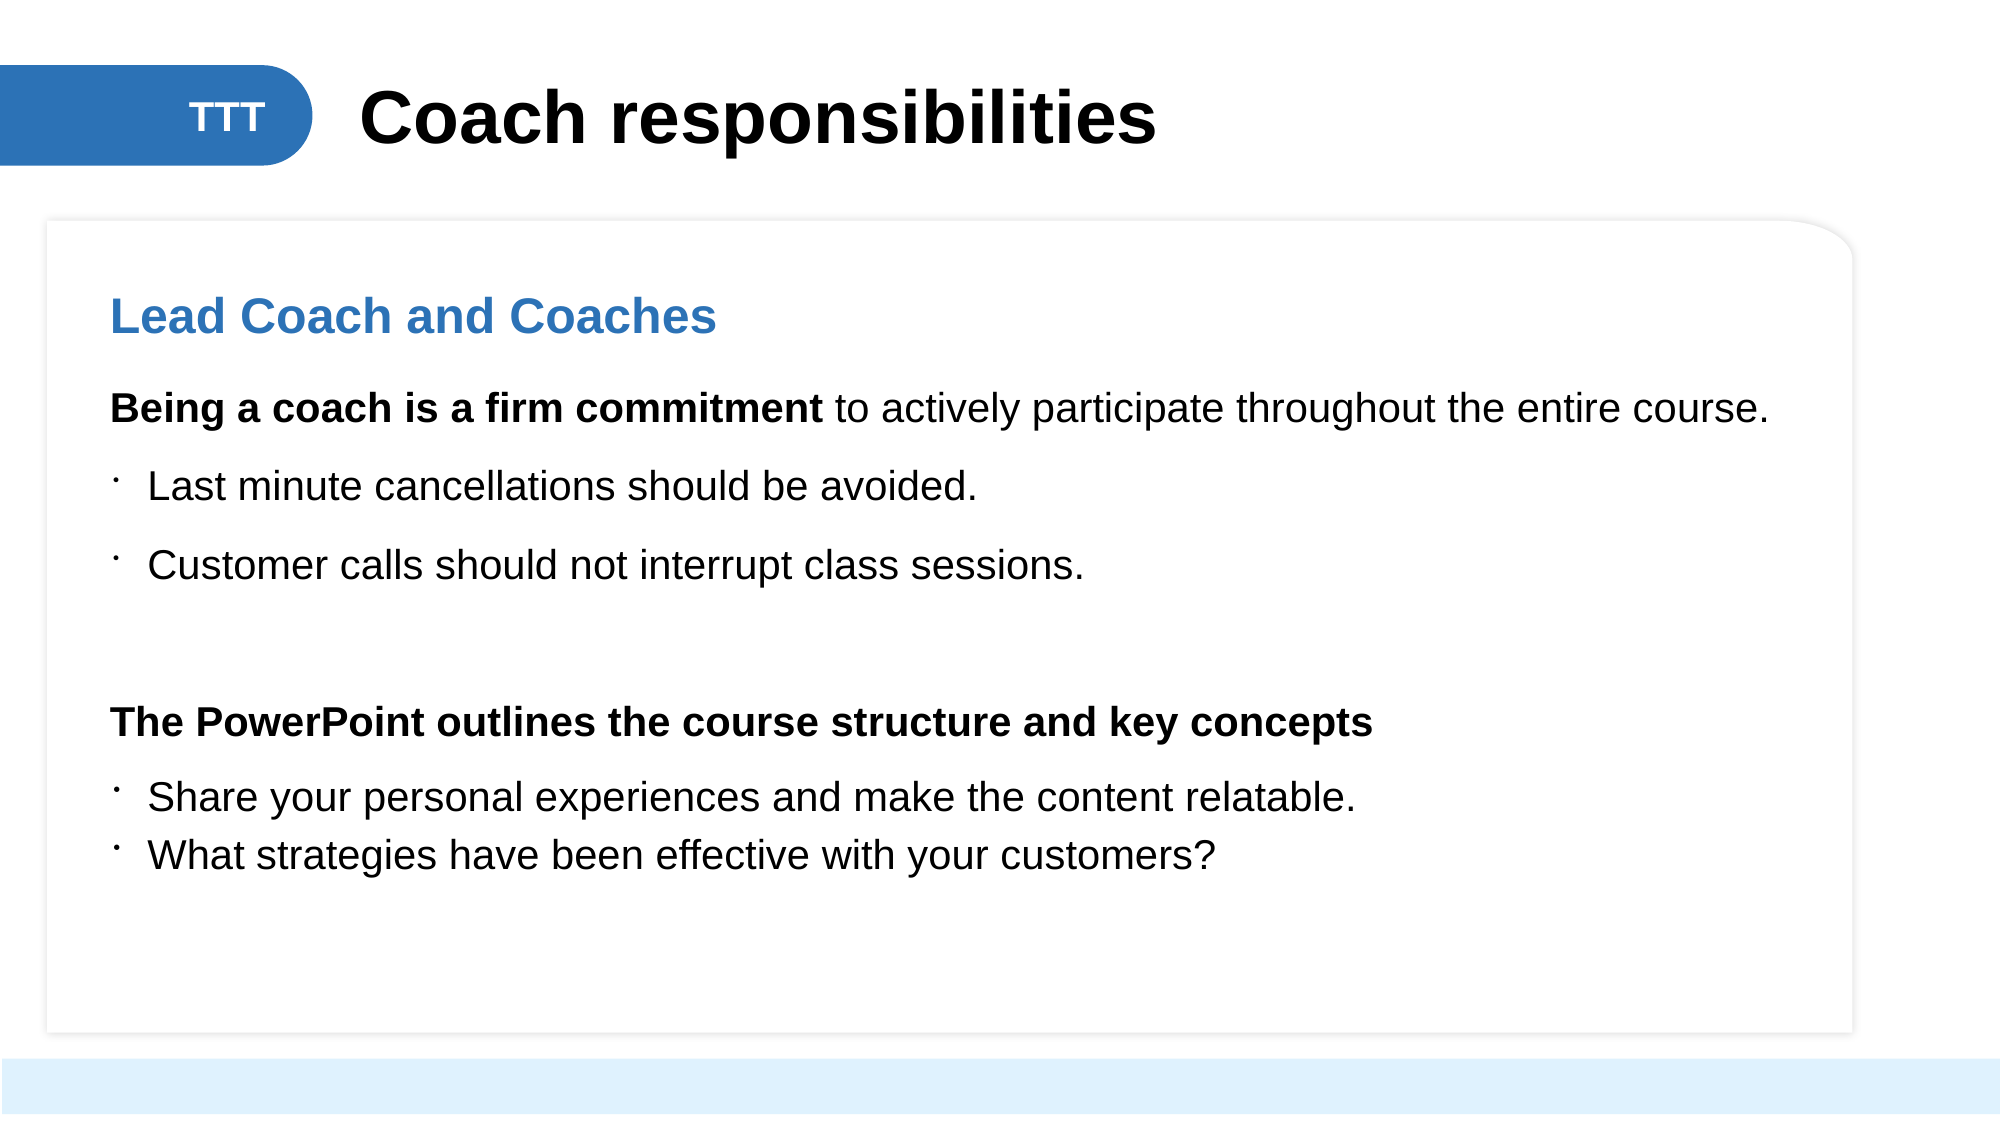

Coach responsibilities

Lead Coach and Coaches
Being a coach is a firm commitment to actively participate throughout the entire course.
Last minute cancellations should be avoided.
Customer calls should not interrupt class sessions.

The PowerPoint outlines the course structure and key concepts
Share your personal experiences and make the content relatable.
What strategies have been effective with your customers?